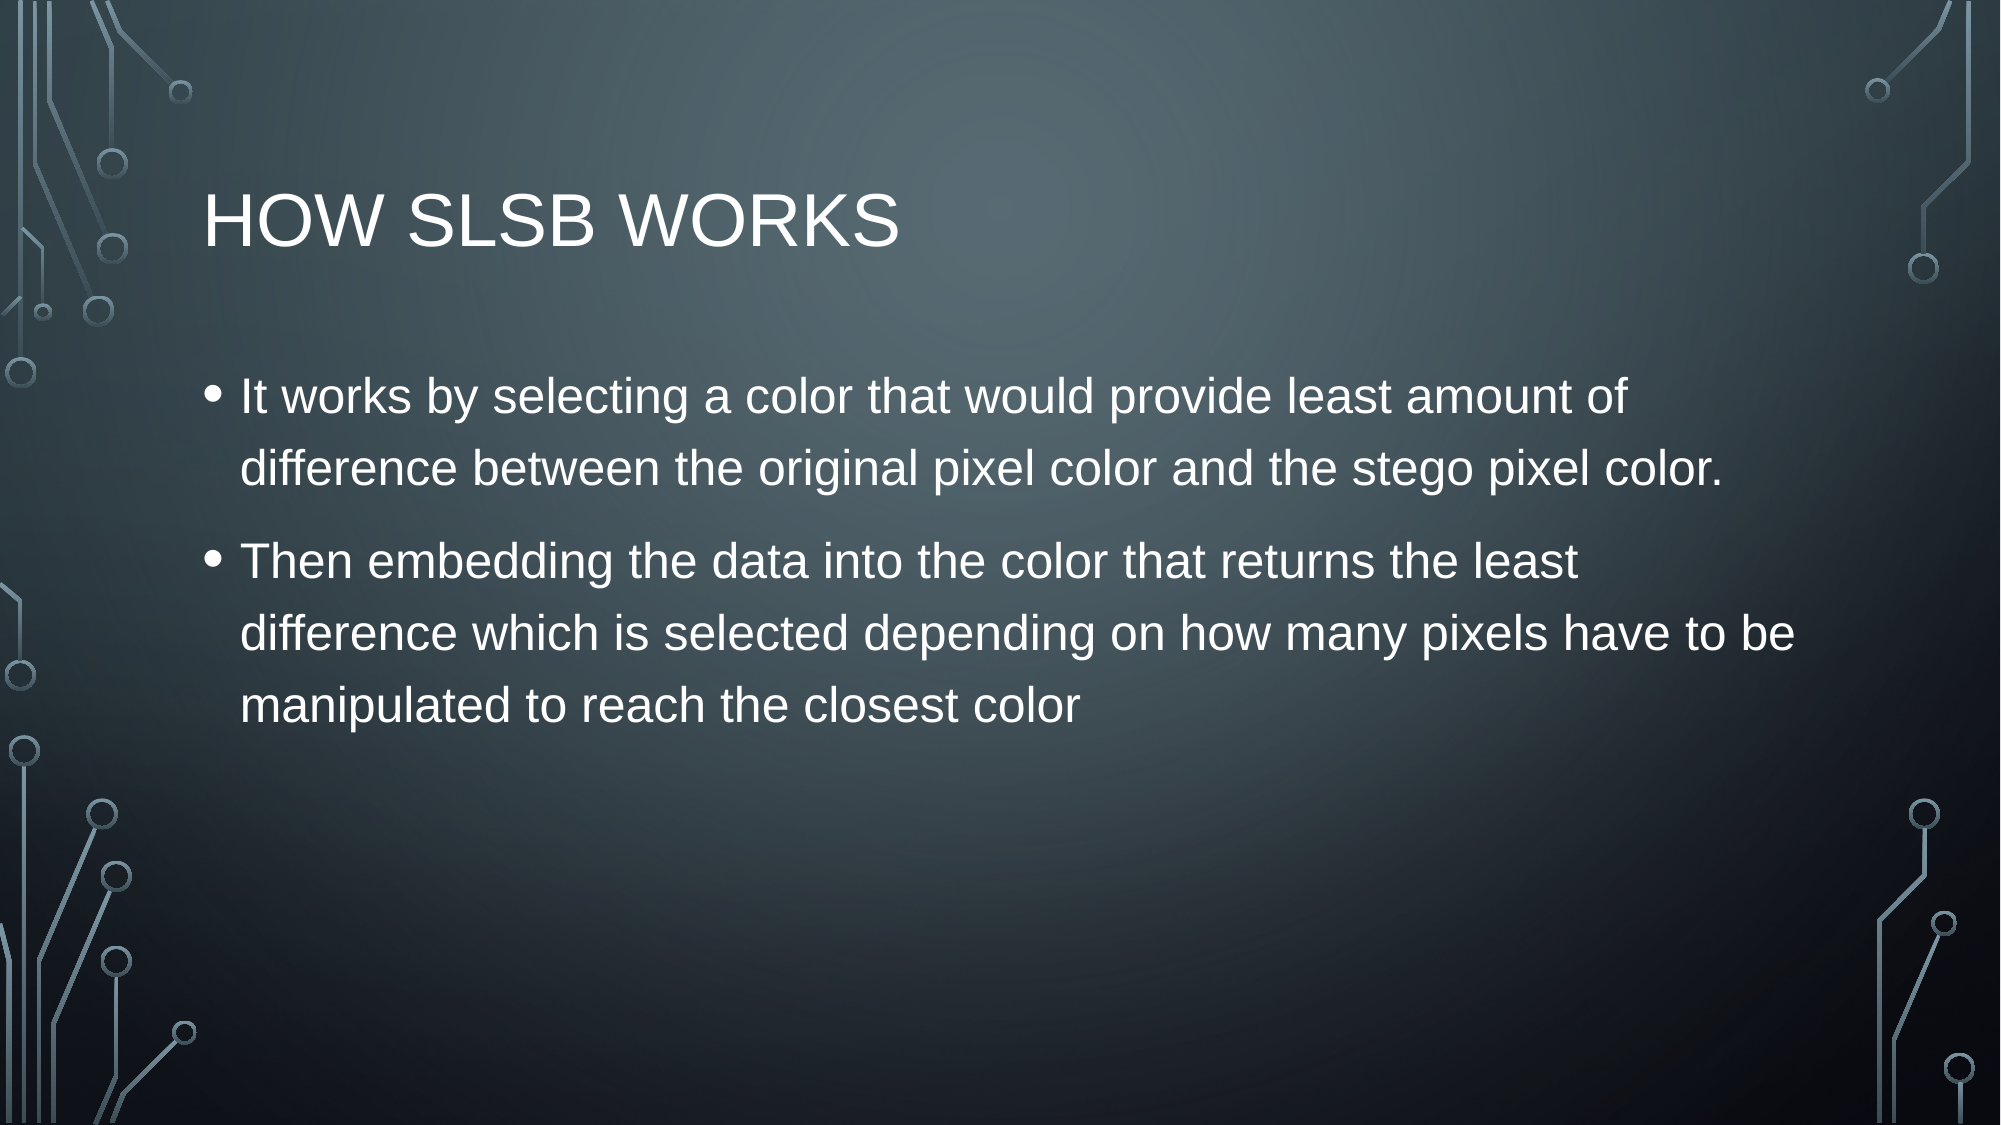

# How slsb works
It works by selecting a color that would provide least amount of difference between the original pixel color and the stego pixel color.
Then embedding the data into the color that returns the least difference which is selected depending on how many pixels have to be manipulated to reach the closest color